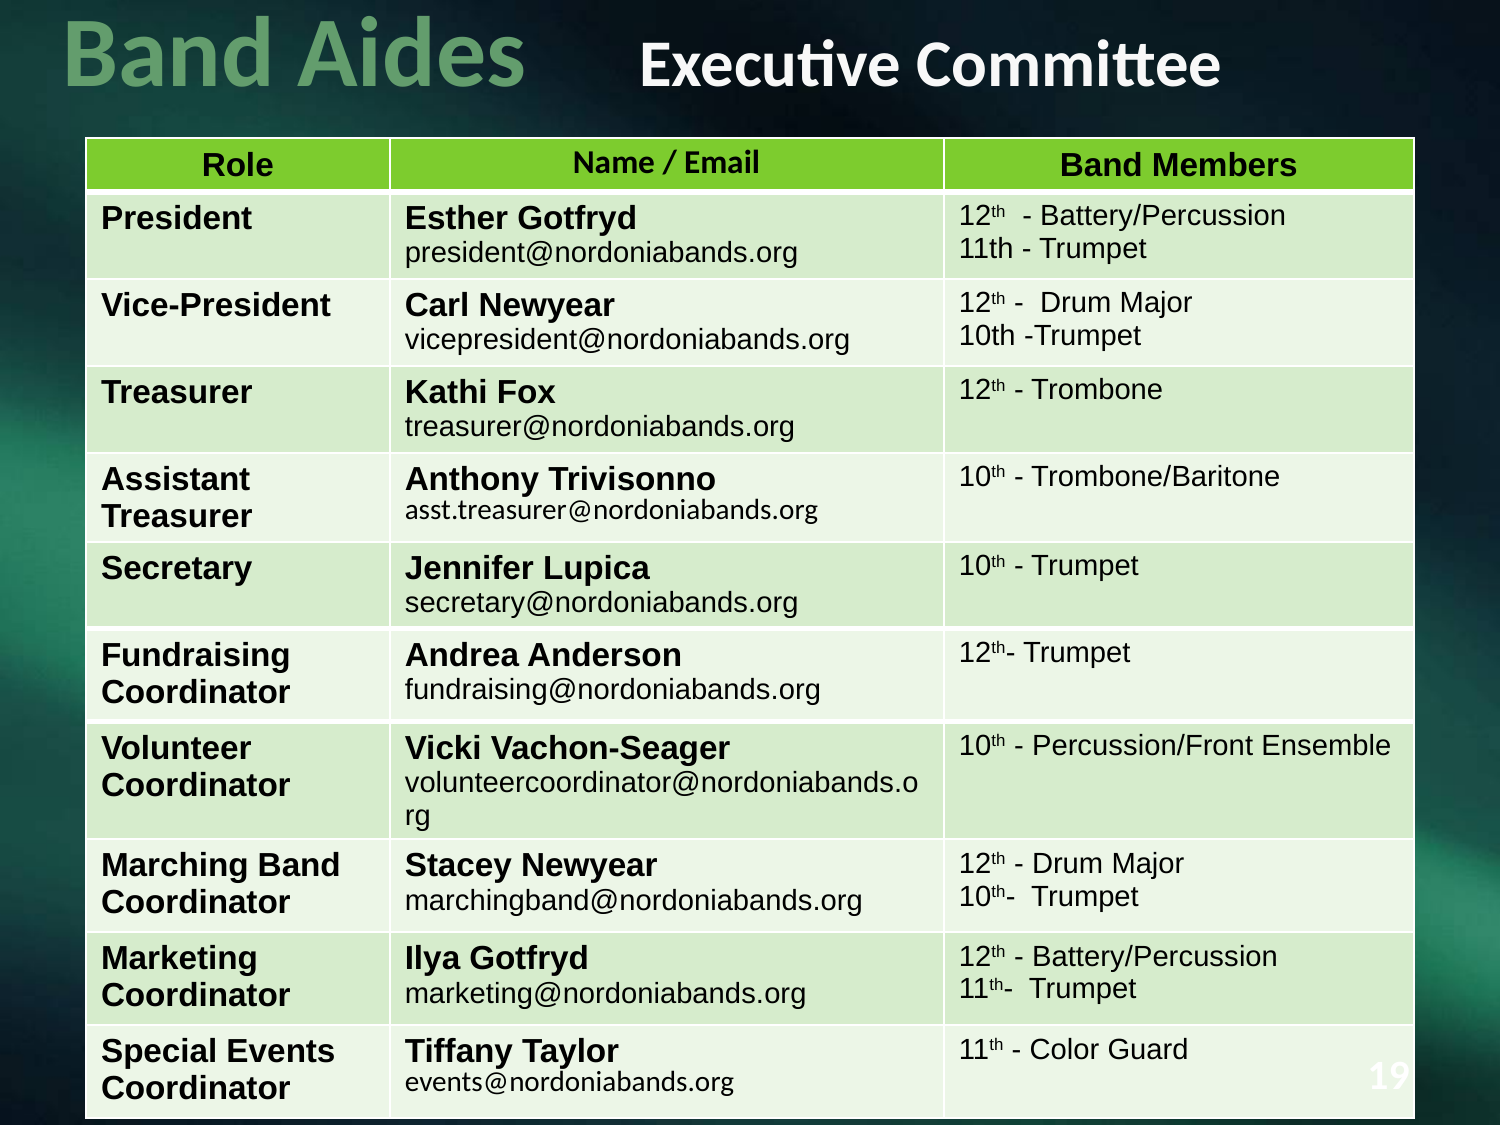

# Band Aides     Executive Committee
| Role | Name / Email | Band Members |
| --- | --- | --- |
| President | Esther Gotfryd president@nordoniabands.org | 12th - Battery/Percussion 11th - Trumpet |
| Vice-President | Carl Newyear vicepresident@nordoniabands.org | 12th - Drum Major 10th -Trumpet |
| Treasurer | Kathi Fox treasurer@nordoniabands.org | 12th - Trombone |
| Assistant Treasurer | Anthony Trivisonno asst.treasurer@nordoniabands.org | 10th - Trombone/Baritone |
| Secretary | Jennifer Lupica secretary@nordoniabands.org | 10th - Trumpet |
| Fundraising Coordinator | Andrea Anderson fundraising@nordoniabands.org | 12th- Trumpet |
| Volunteer Coordinator | Vicki Vachon-Seager volunteercoordinator@nordoniabands.org | 10th - Percussion/Front Ensemble |
| Marching Band Coordinator | Stacey Newyear marchingband@nordoniabands.org | 12th - Drum Major 10th- Trumpet |
| Marketing Coordinator | Ilya Gotfryd marketing@nordoniabands.org | 12th - Battery/Percussion 11th- Trumpet |
| Special Events Coordinator | Tiffany Taylor events@nordoniabands.org | 11th - Color Guard |
19